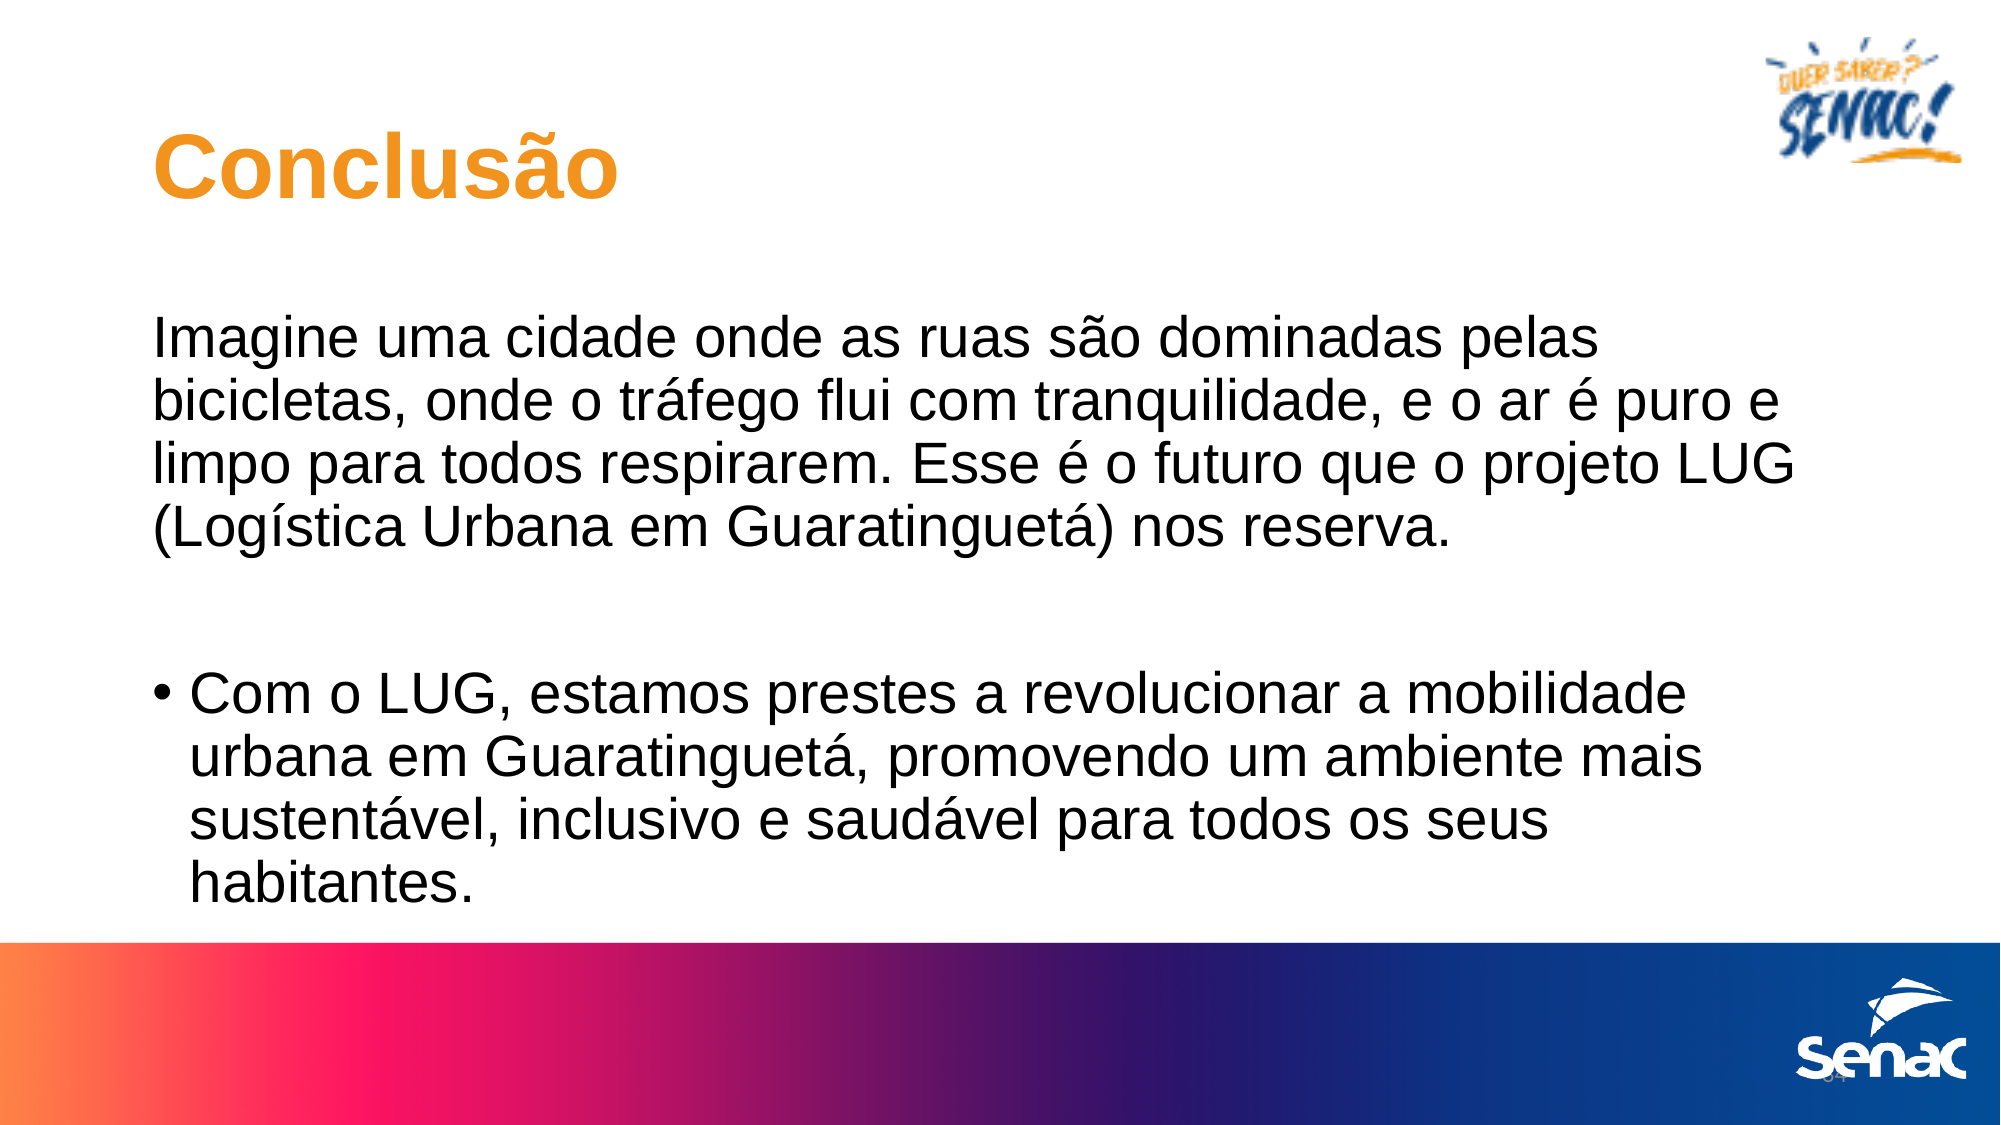

# Conclusão
Imagine uma cidade onde as ruas são dominadas pelas bicicletas, onde o tráfego flui com tranquilidade, e o ar é puro e limpo para todos respirarem. Esse é o futuro que o projeto LUG (Logística Urbana em Guaratinguetá) nos reserva.

Com o LUG, estamos prestes a revolucionar a mobilidade urbana em Guaratinguetá, promovendo um ambiente mais sustentável, inclusivo e saudável para todos os seus habitantes.
34